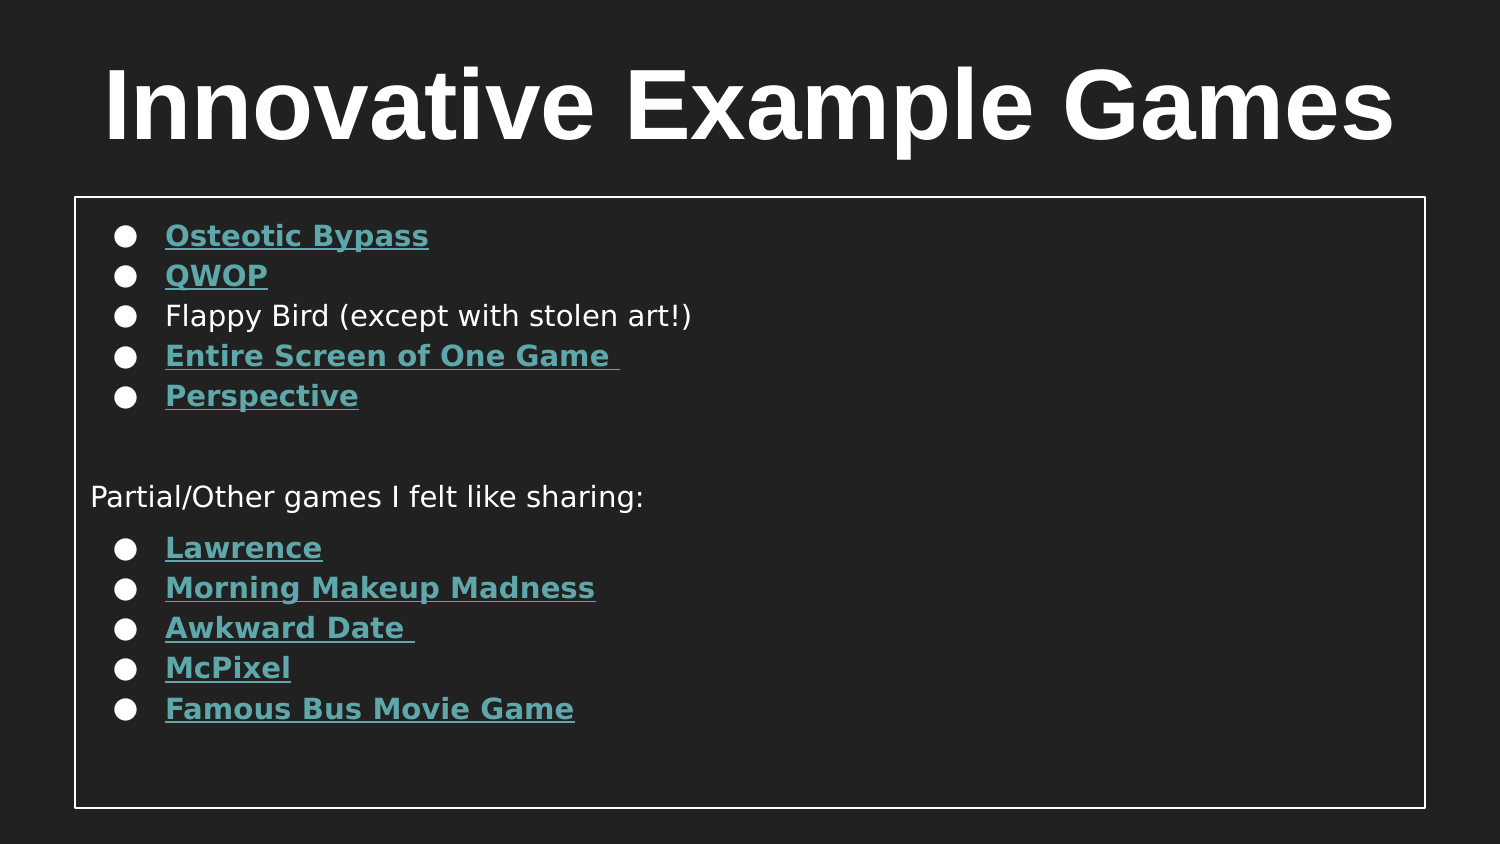

# Innovative Example Games
Osteotic Bypass
QWOP
Flappy Bird (except with stolen art!)
Entire Screen of One Game
Perspective

Partial/Other games I felt like sharing:
Lawrence
Morning Makeup Madness
Awkward Date
McPixel
Famous Bus Movie Game